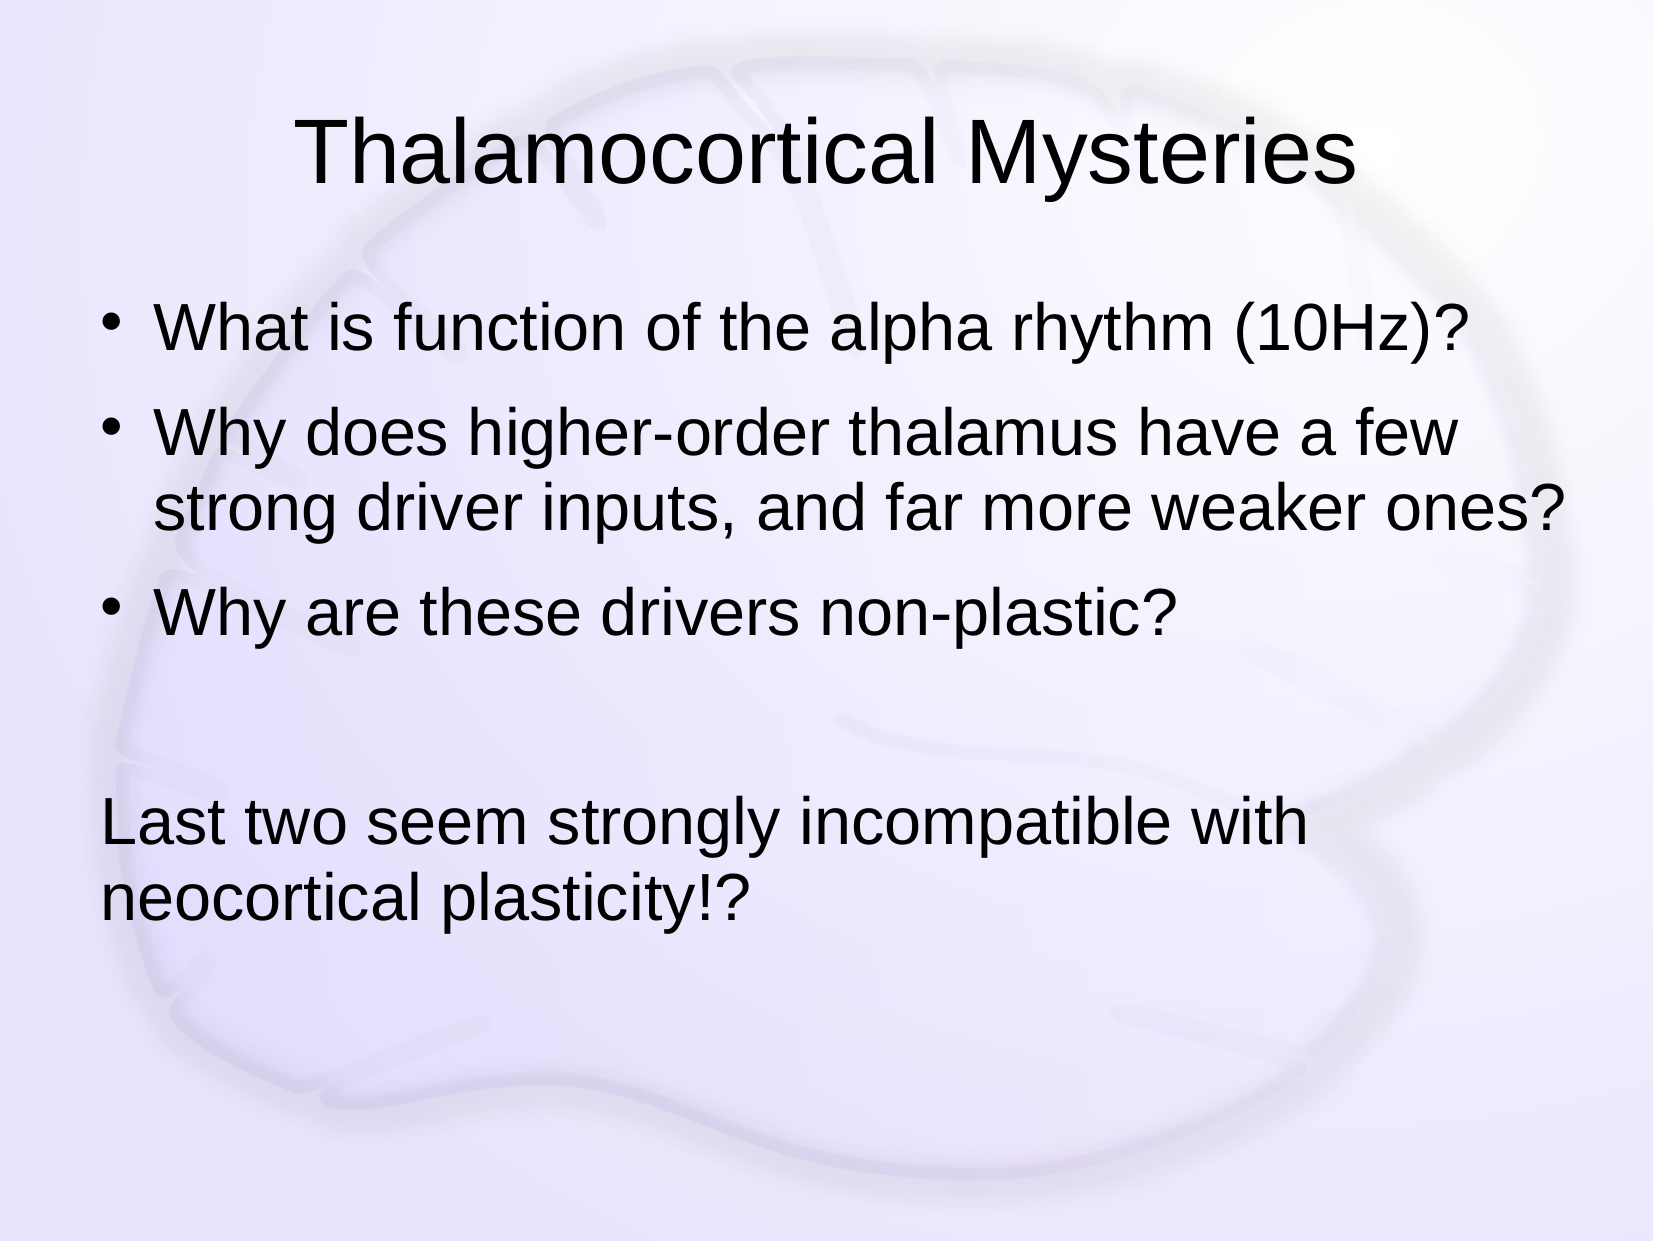

# Thalamocortical Mysteries
What is function of the alpha rhythm (10Hz)?
Why does higher-order thalamus have a few strong driver inputs, and far more weaker ones?
Why are these drivers non-plastic?

Last two seem strongly incompatible with neocortical plasticity!?